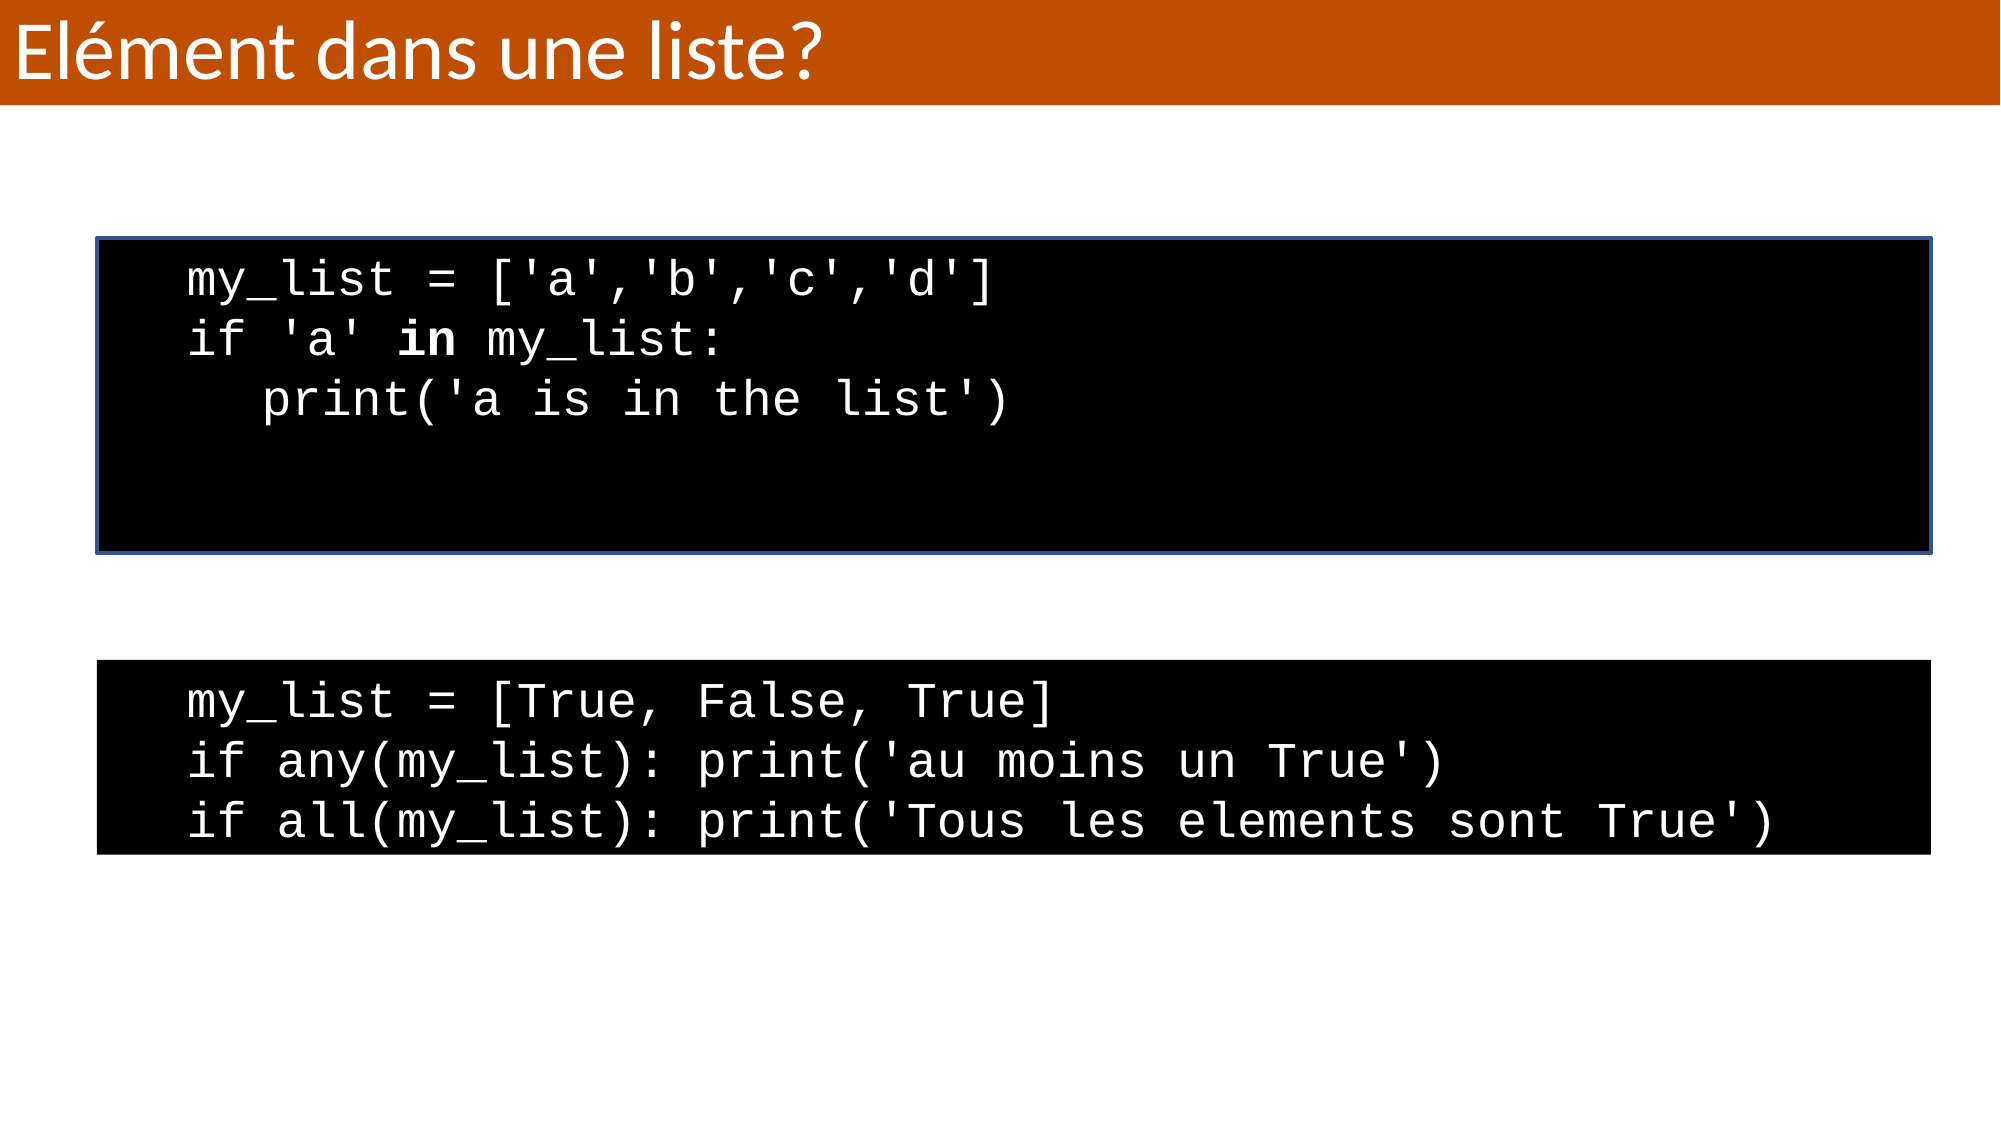

Elément dans une liste?
my_list = ['a','b','c','d']
if 'a' in my_list:
print('a is in the list')

my_list = [True, False, True]
if any(my_list): print('au moins un True')
if all(my_list): print('Tous les elements sont True')